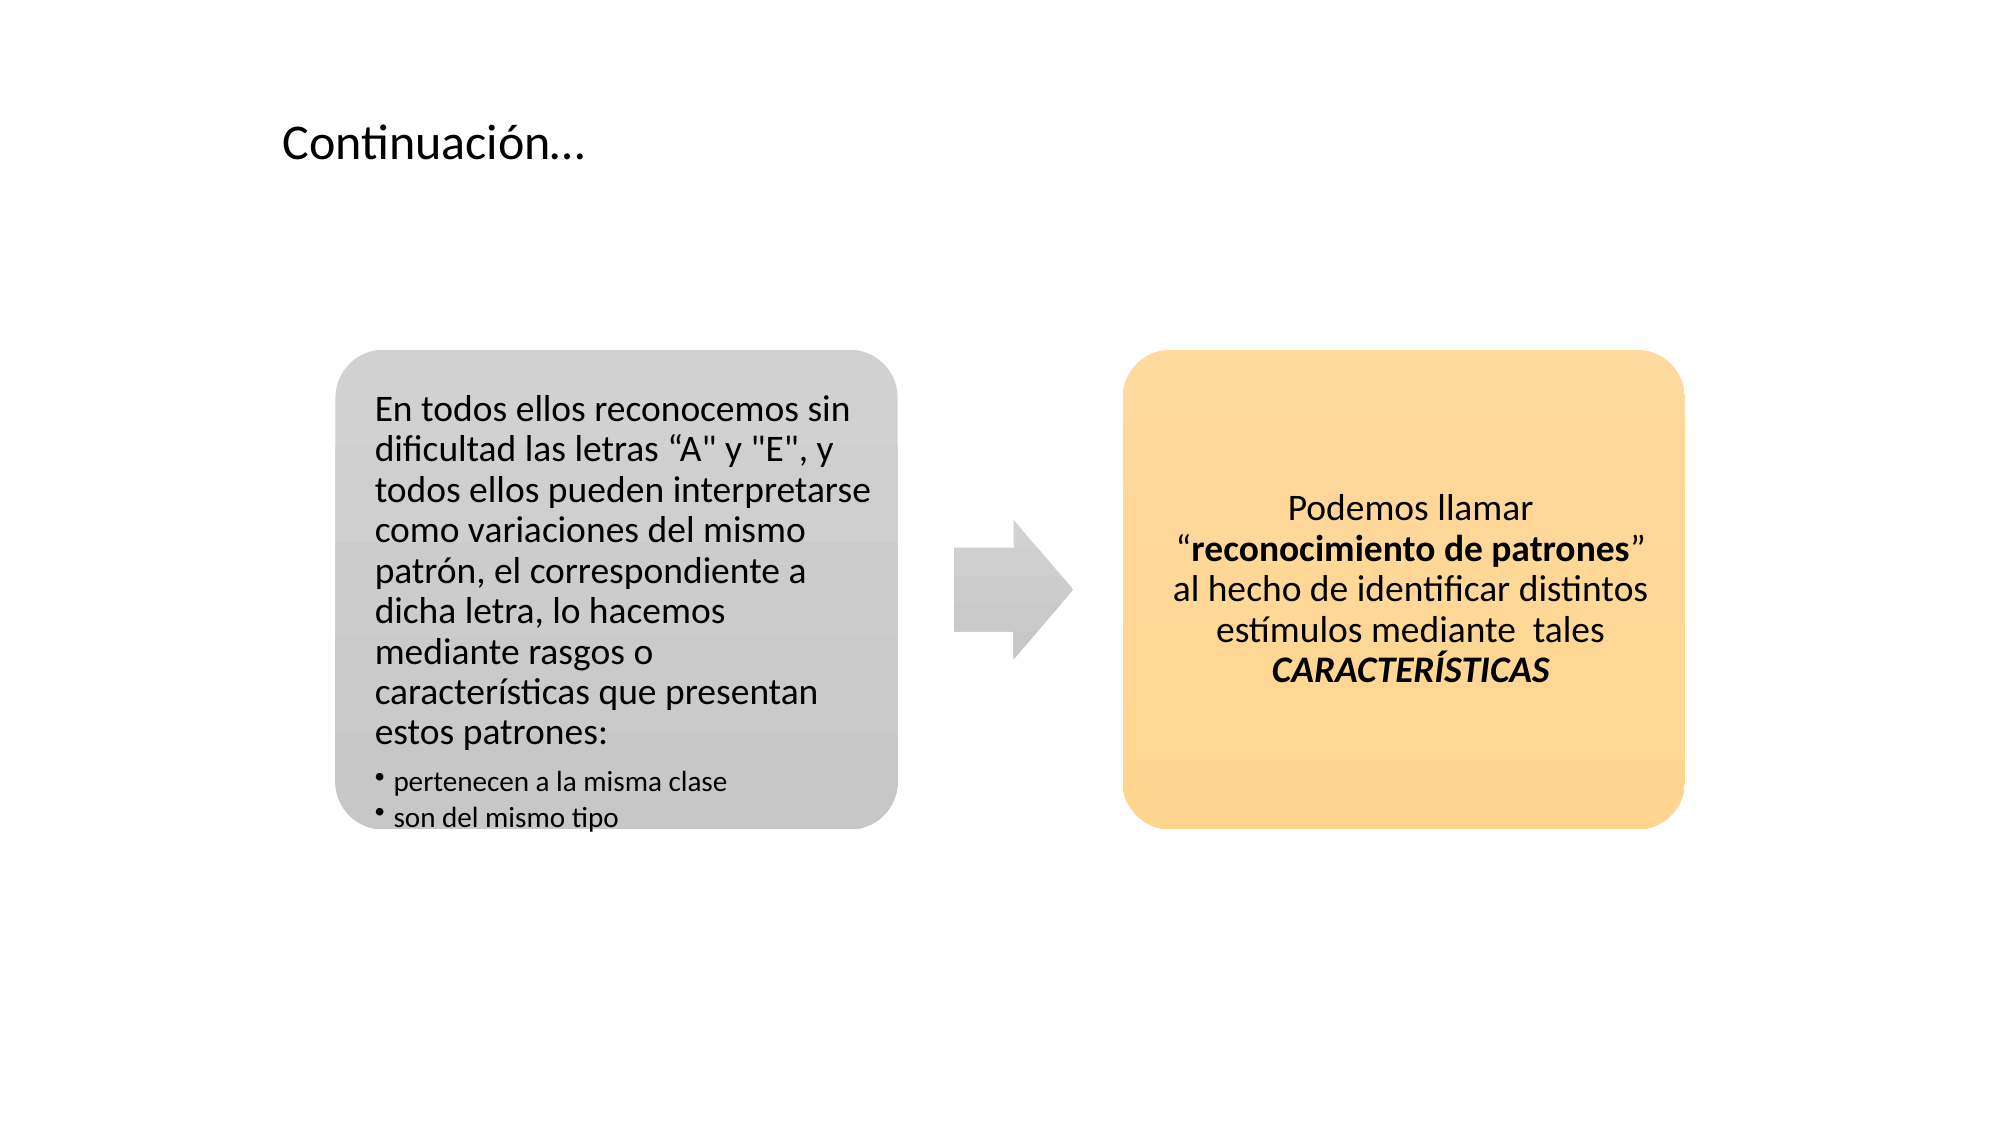

# Continuación…
En todos ellos reconocemos sin dificultad las letras “A" y "E", y todos ellos pueden interpretarse como variaciones del mismo patrón, el correspondiente a dicha letra, lo hacemos mediante rasgos o características que presentan estos patrones:
pertenecen a la misma clase
son del mismo tipo

Podemos llamar “reconocimiento de patrones” al hecho de identificar distintos estímulos mediante  tales CARACTERÍSTICAS